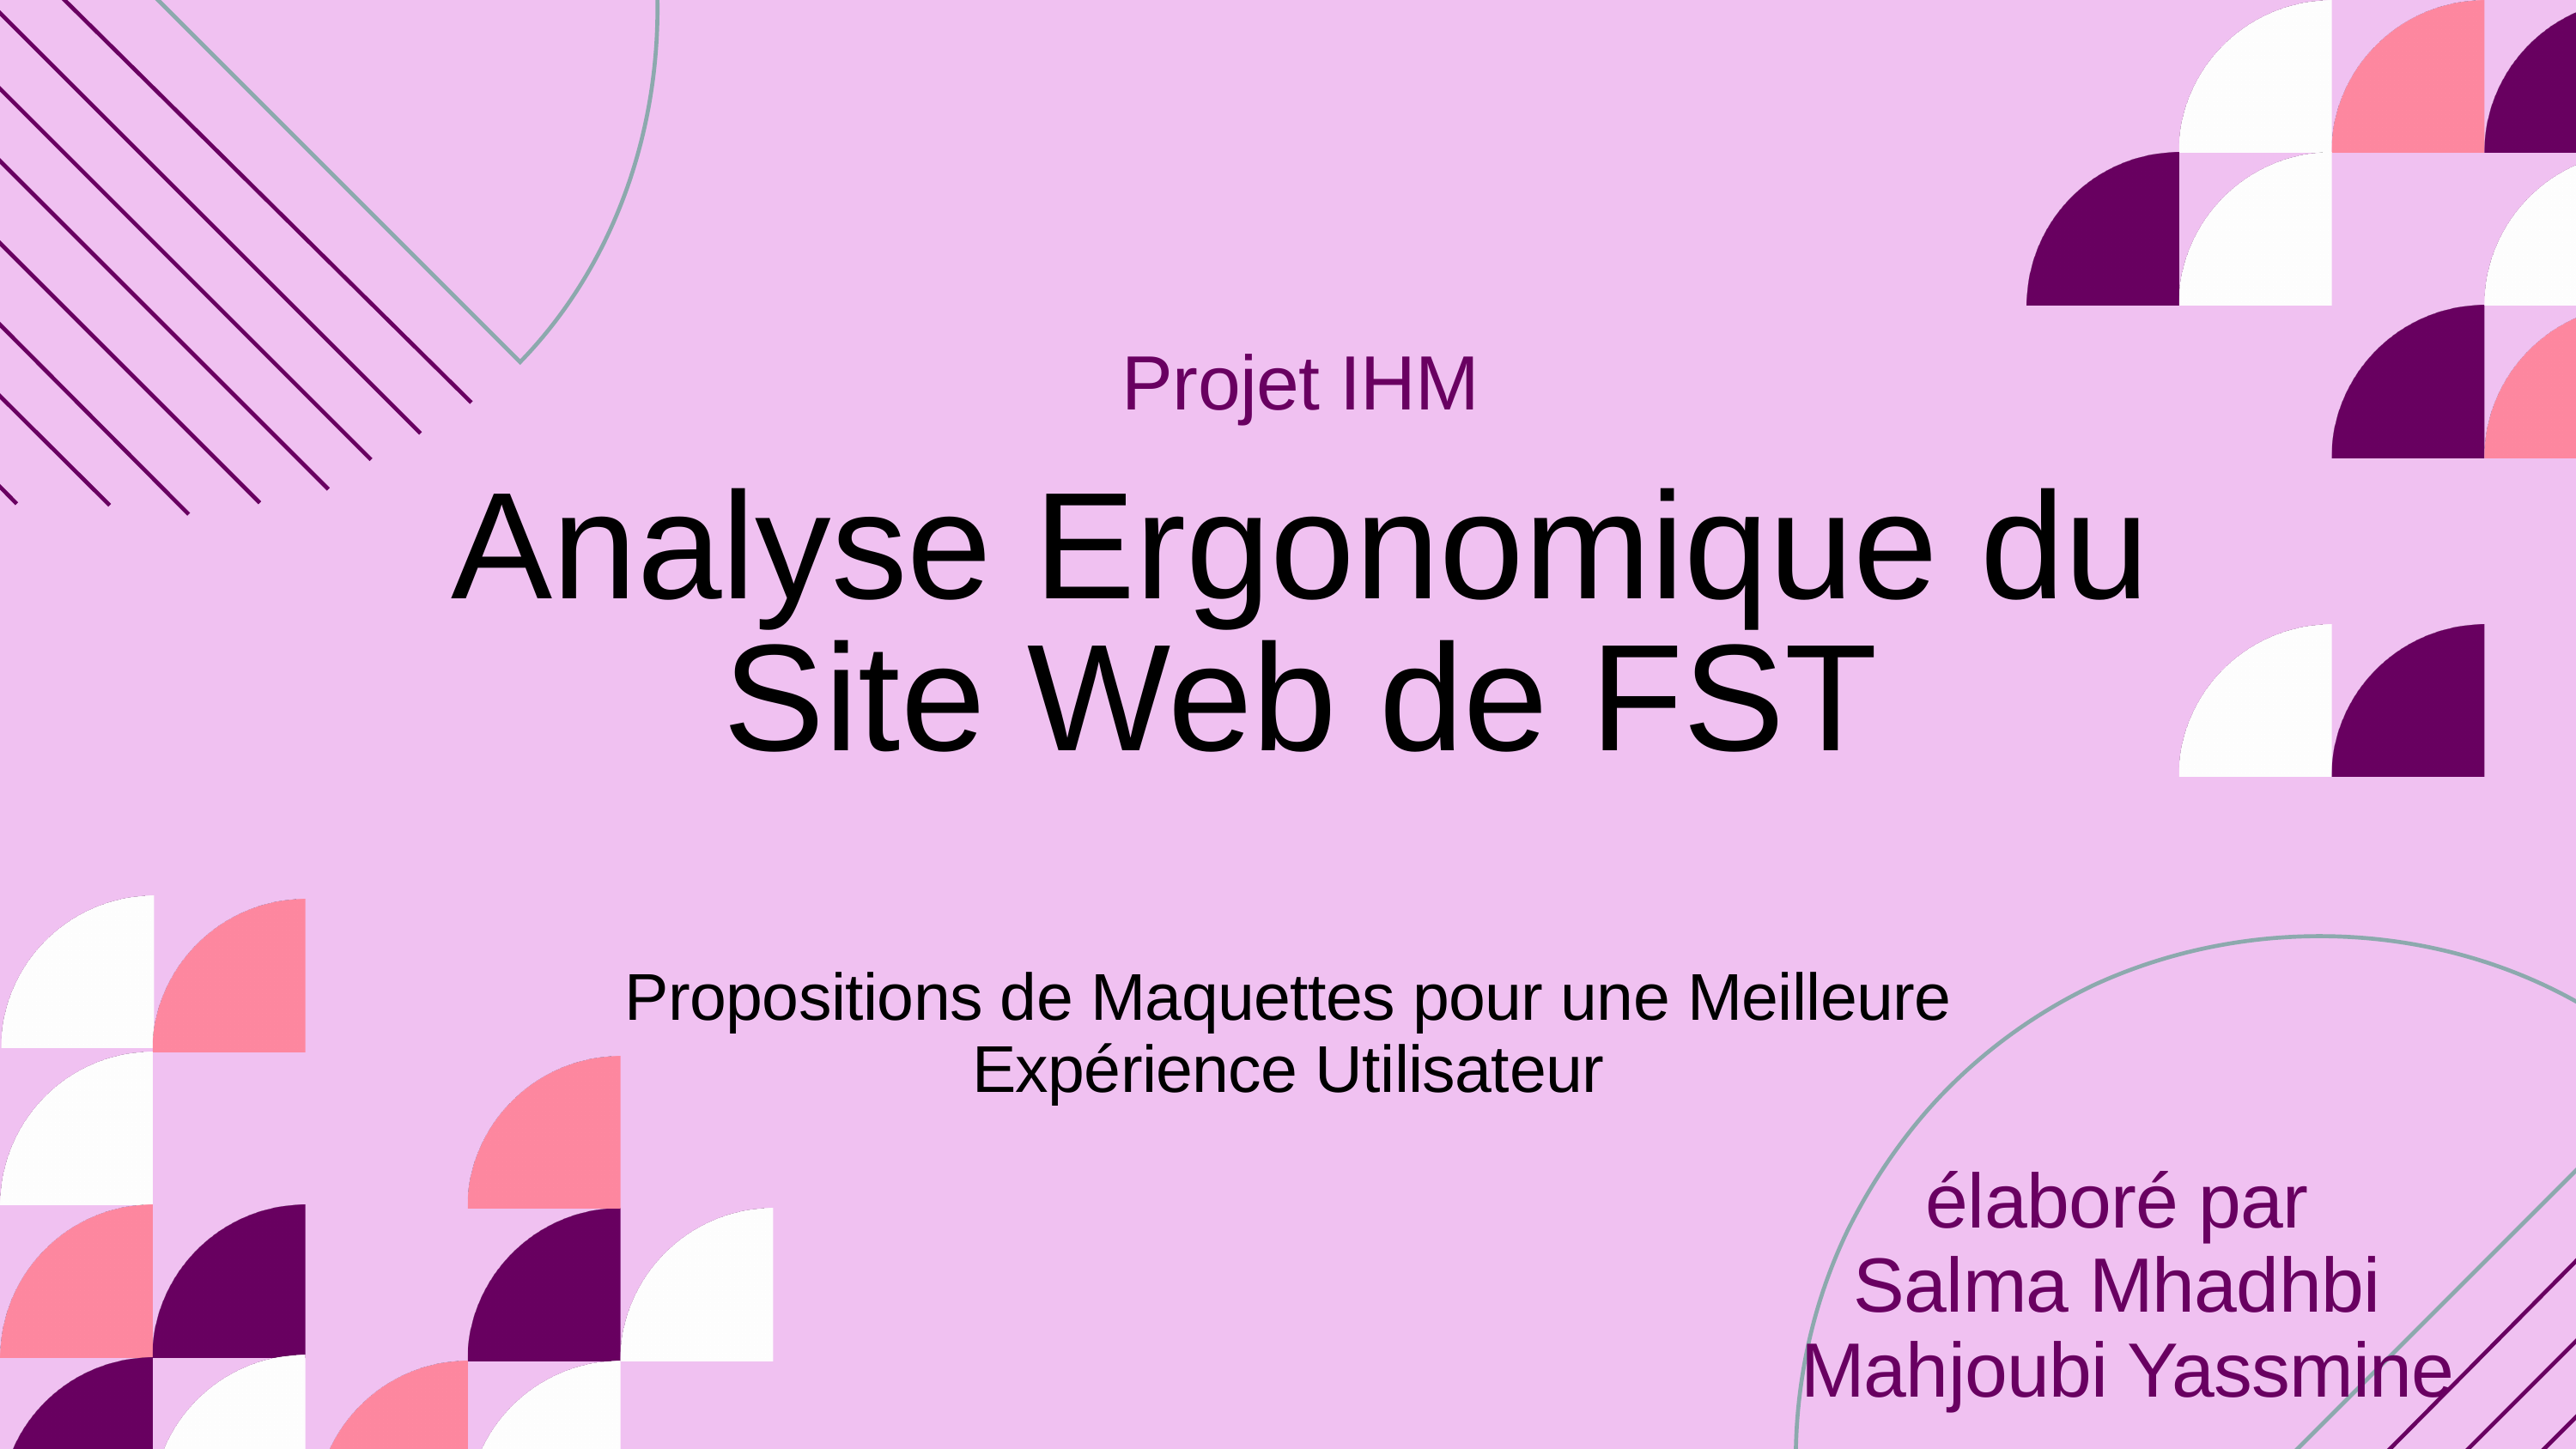

Projet IHM
Analyse Ergonomique du Site Web de FST

Propositions de Maquettes pour une Meilleure Expérience Utilisateur

élaboré par
Salma Mhadhbi
Mahjoubi Yassmine